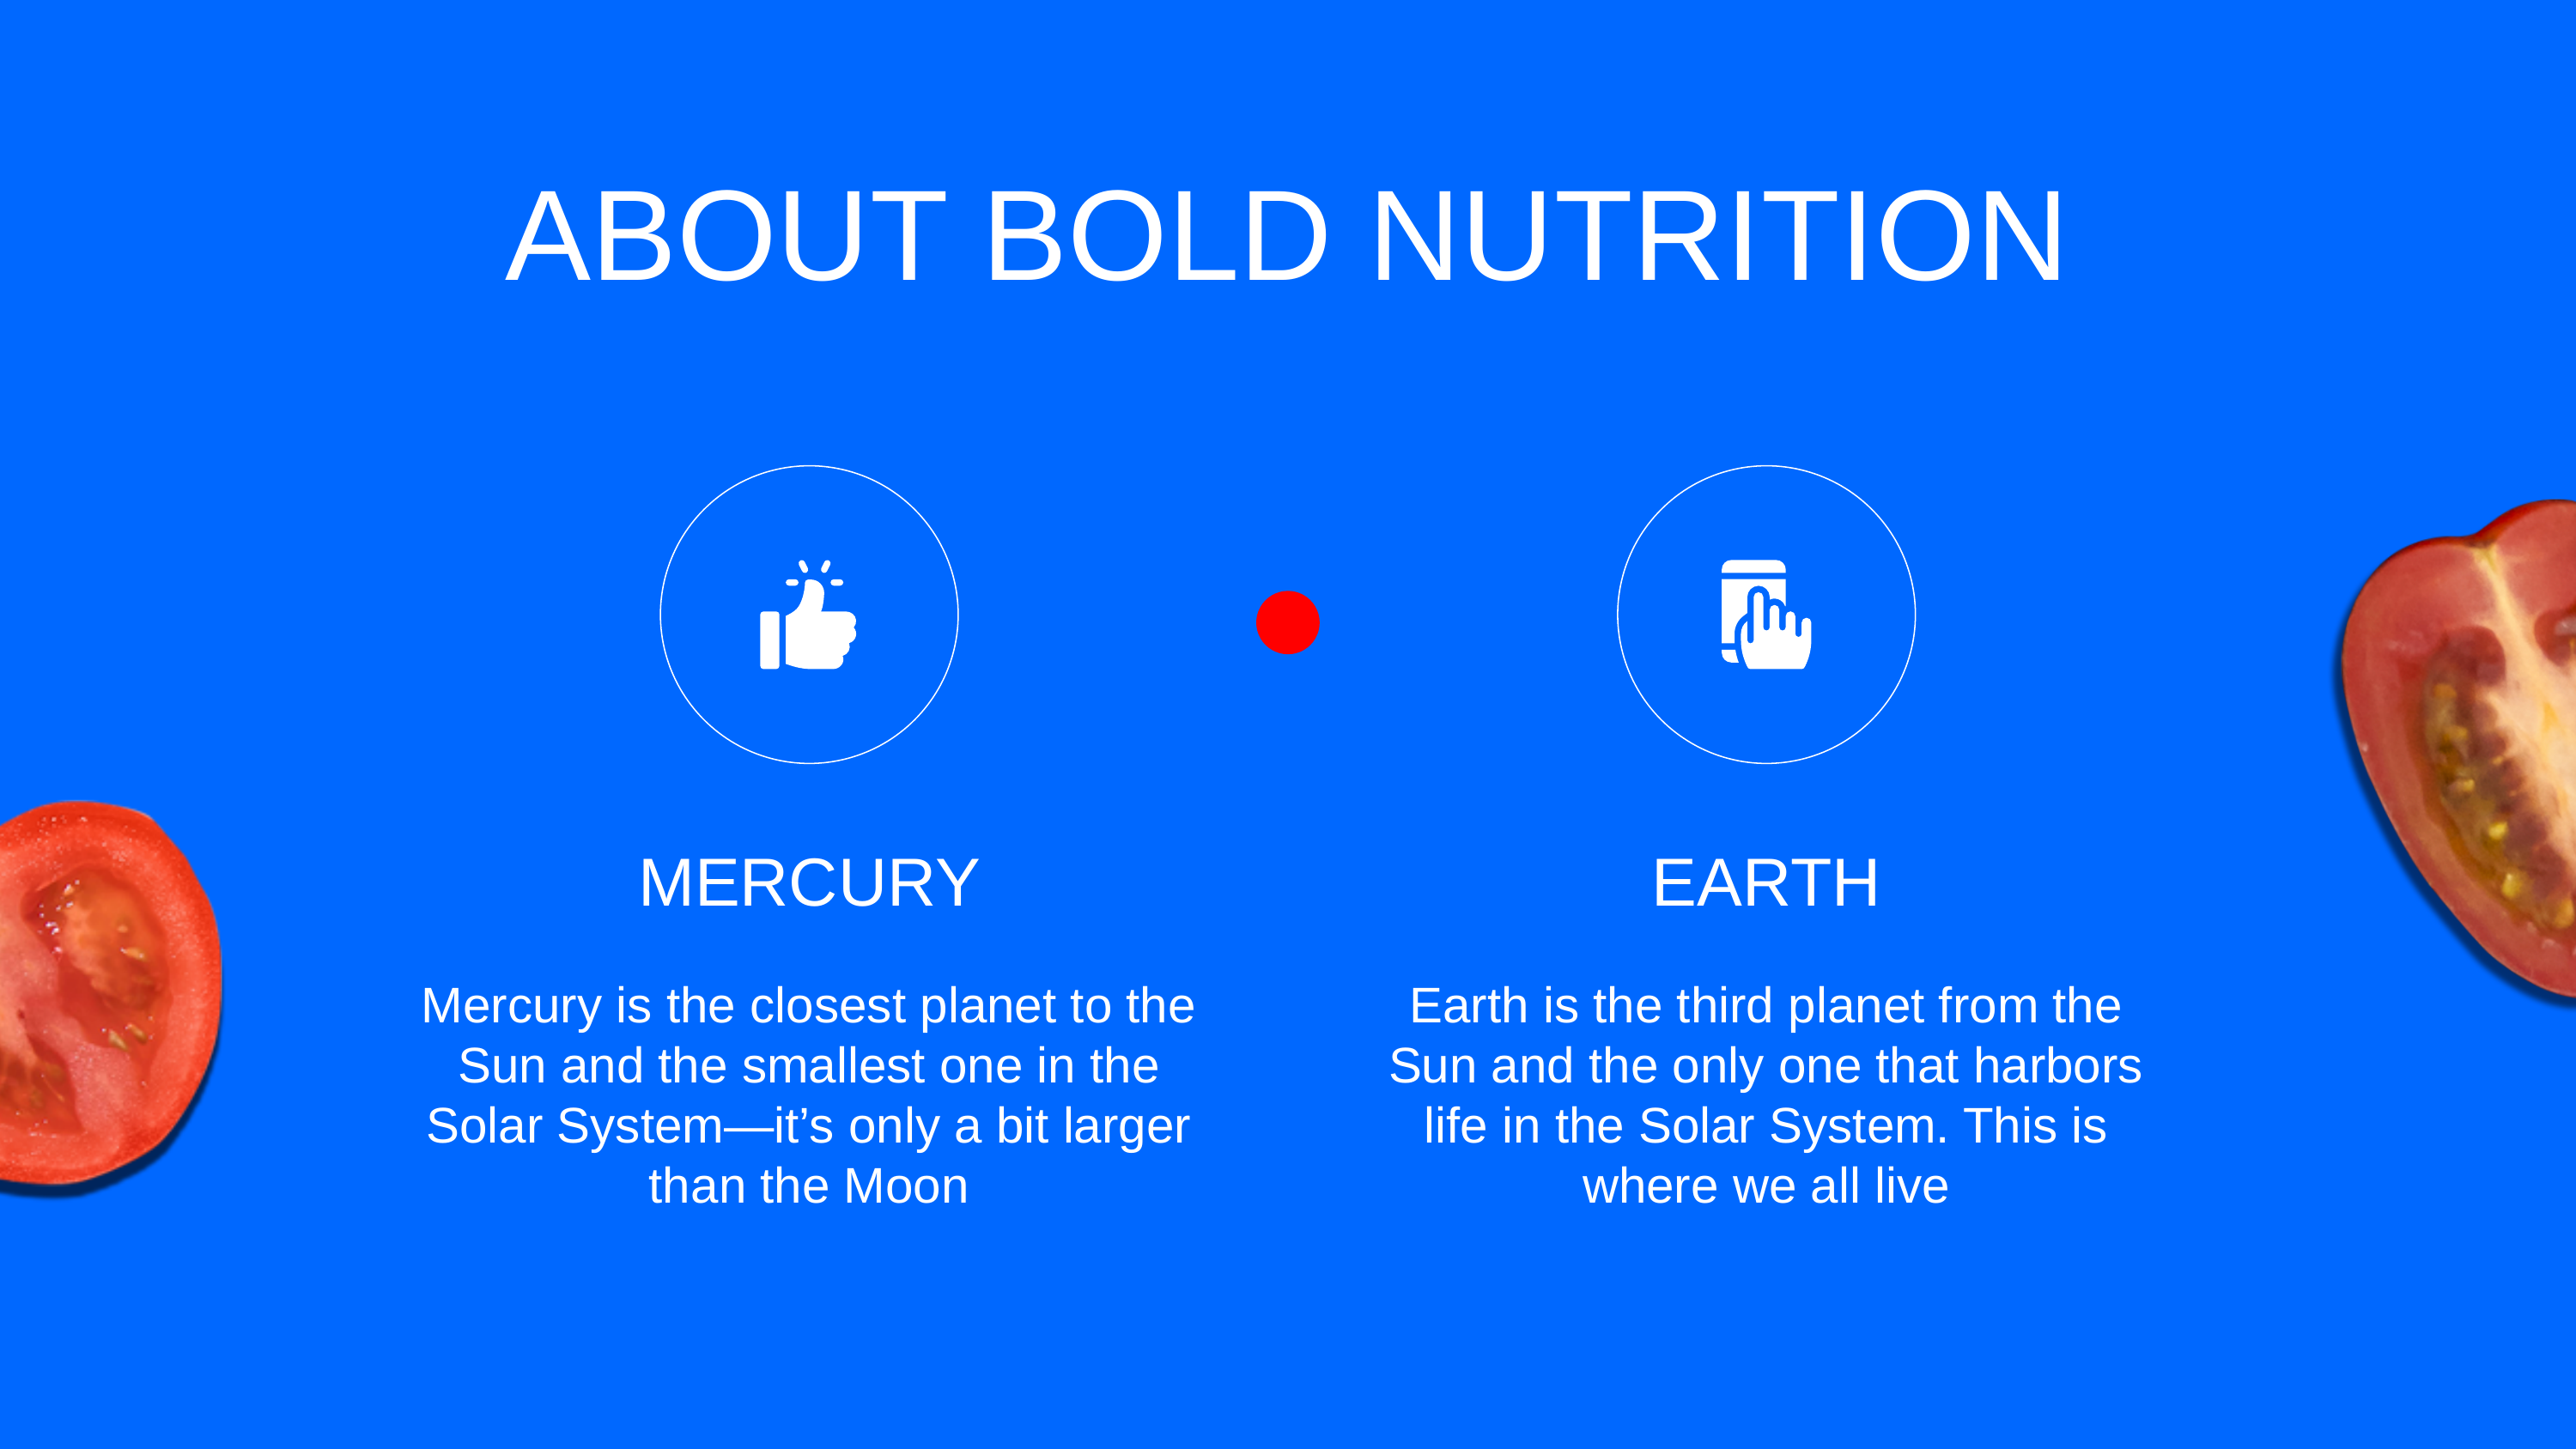

# ABOUT BOLD NUTRITION

MERCURY
EARTH
Mercury is the closest planet to the Sun and the smallest one in the Solar System—it’s only a bit larger than the Moon
Earth is the third planet from the Sun and the only one that harbors life in the Solar System. This is where we all live